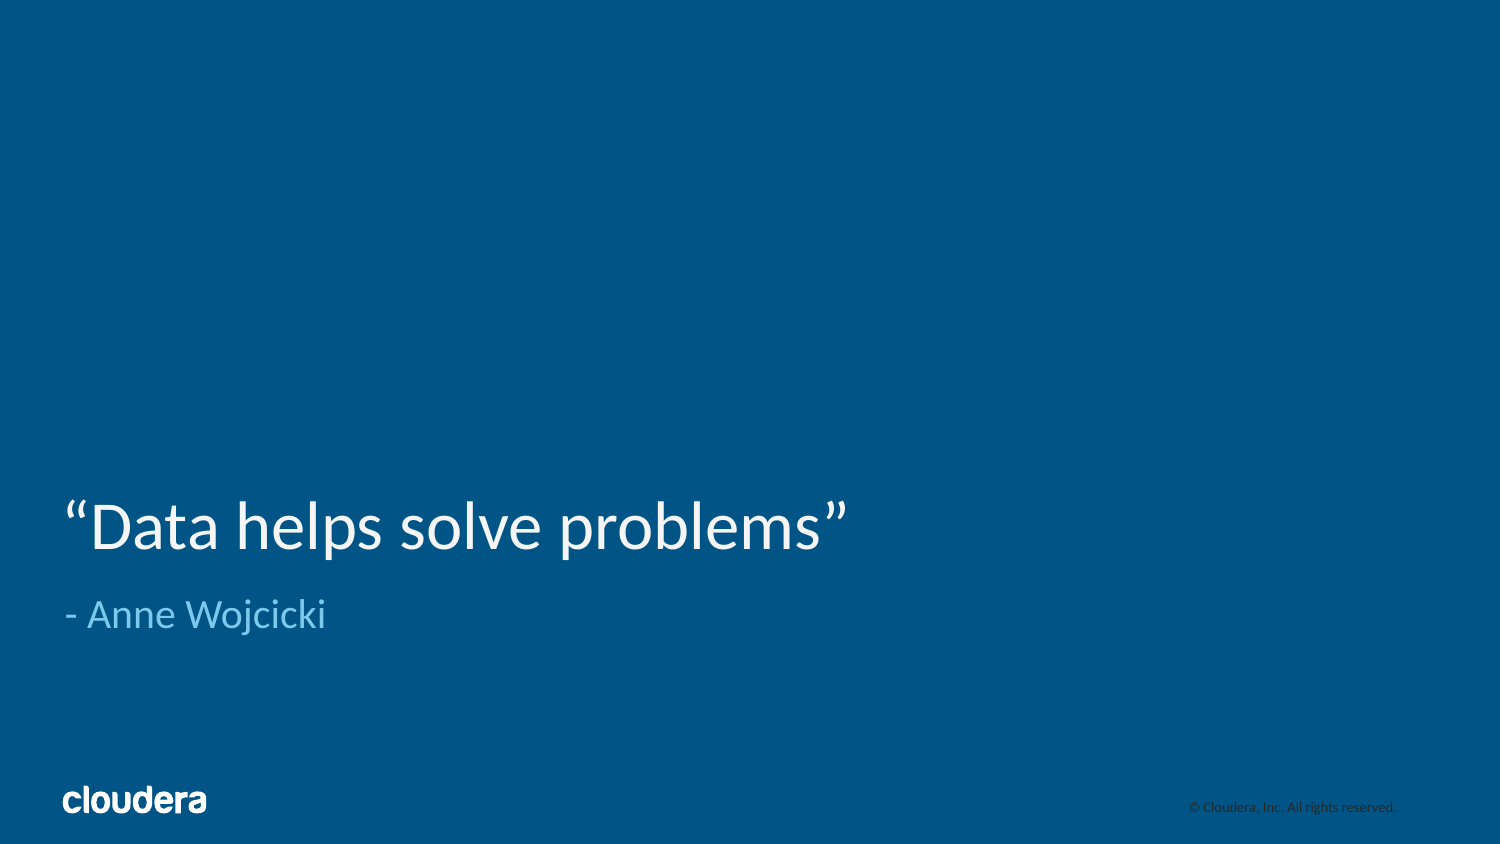

# “Data helps solve problems”
- Anne Wojcicki
4